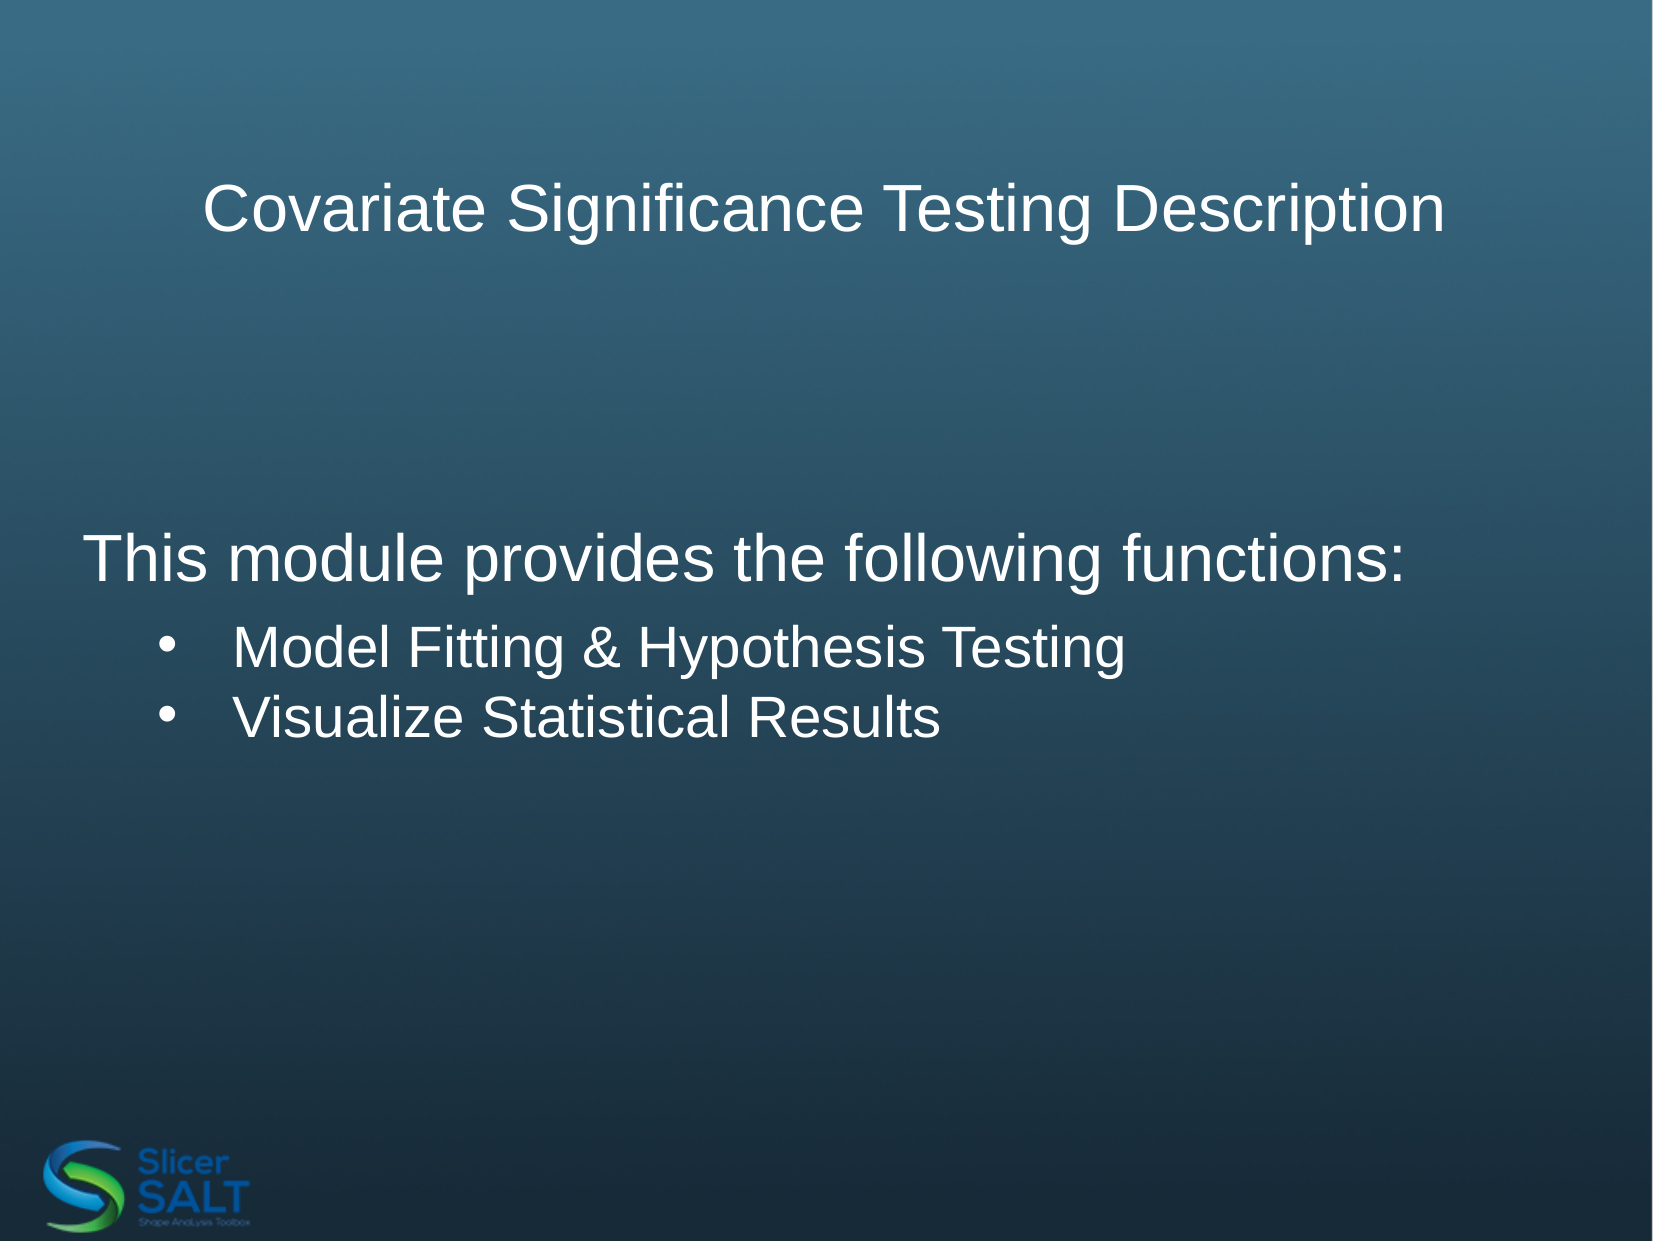

Covariate Significance Testing Description
This module provides the following functions:
Model Fitting & Hypothesis Testing
Visualize Statistical Results